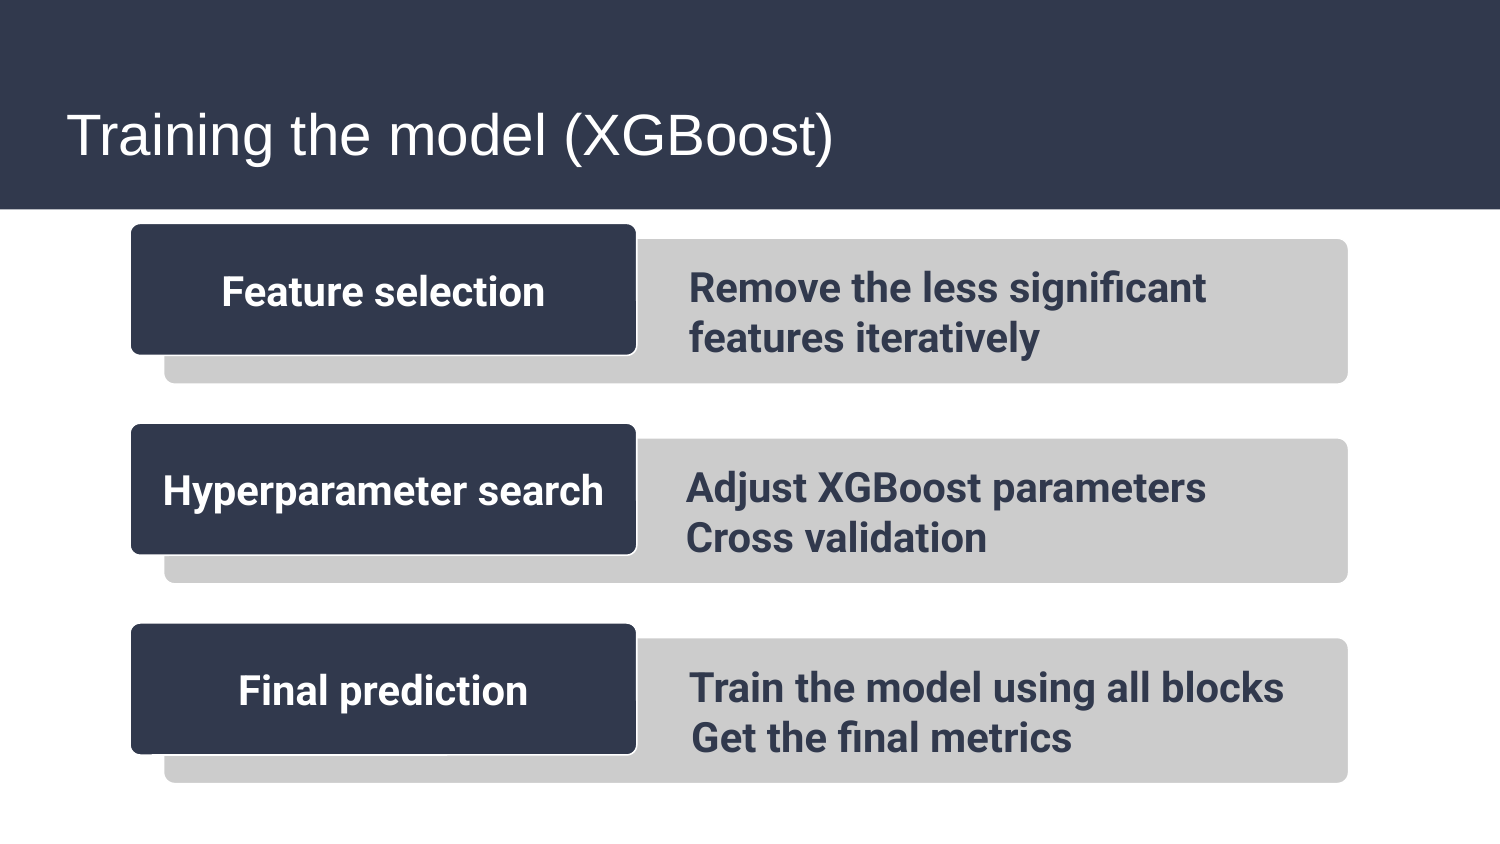

# Training the model (XGBoost)
Feature selection
                                  Remove the less significant
                                  features iteratively
Hyperparameter search
                                                Adjust XGBoost parameters
                                                Cross validation
Final prediction
                                            Train the model using all blocks
                        Get the final metrics